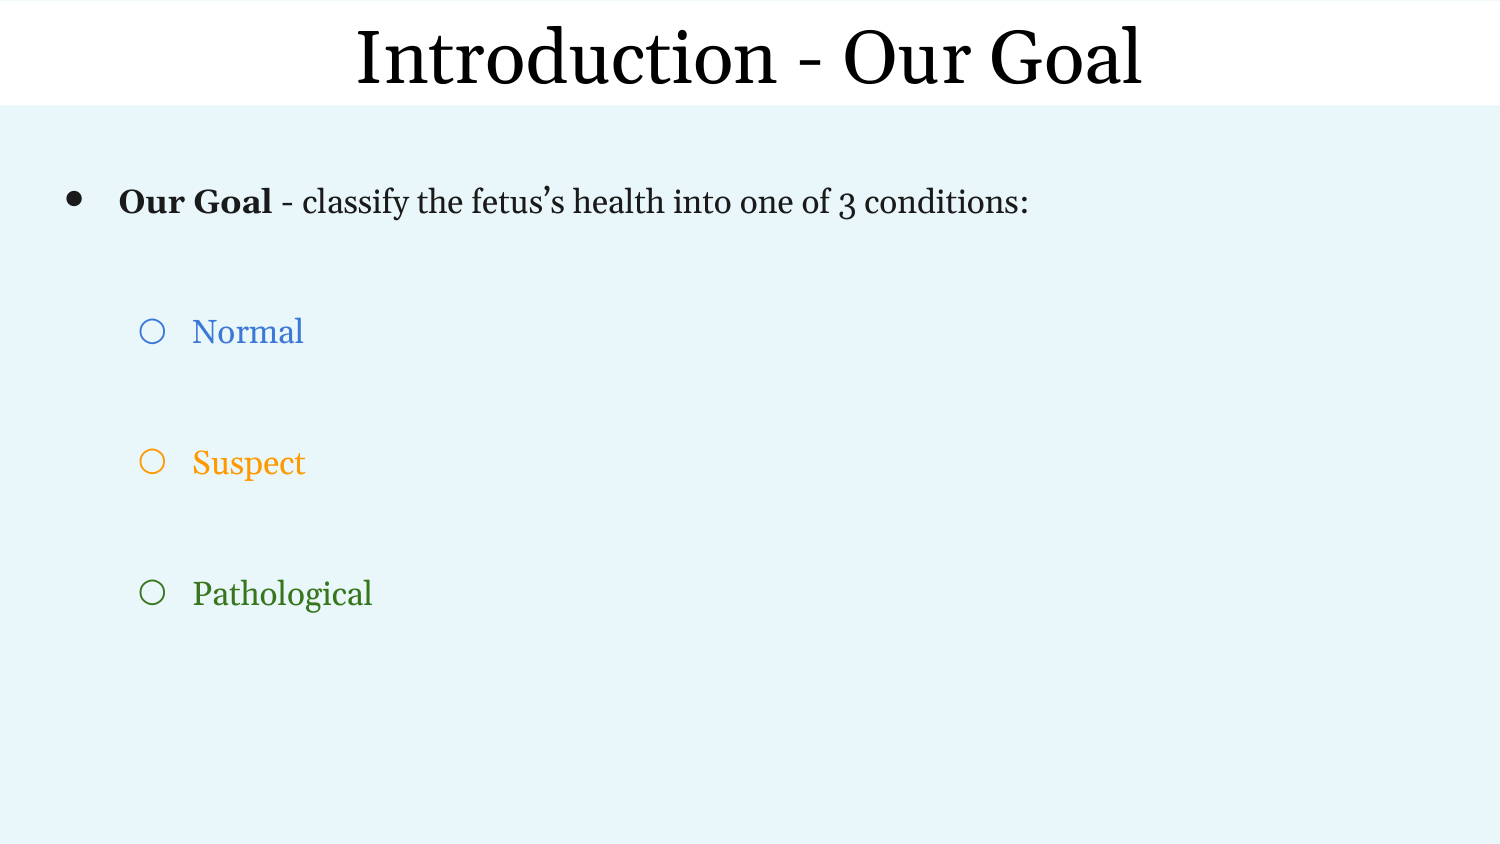

Introduction - Our Goal

Our Goal - classify the fetus’s health into one of 3 conditions:

Normal

Suspect

Pathological